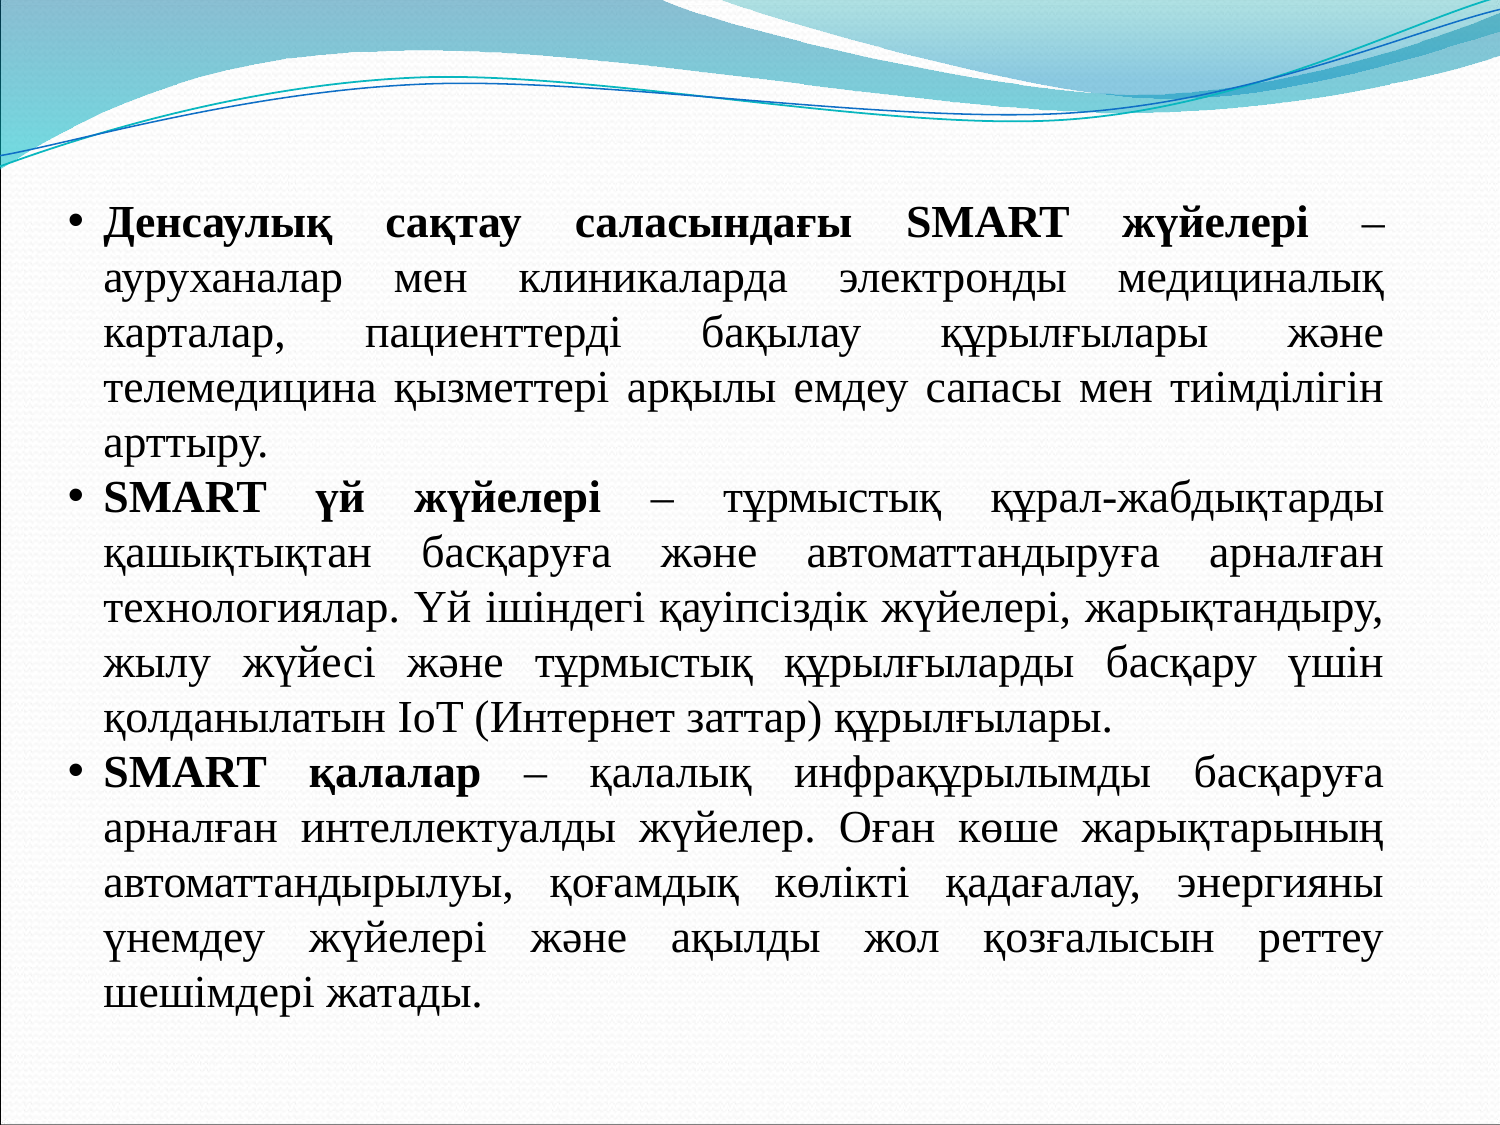

Денсаулық сақтау саласындағы SMART жүйелері – ауруханалар мен клиникаларда электронды медициналық карталар, пациенттерді бақылау құрылғылары және телемедицина қызметтері арқылы емдеу сапасы мен тиімділігін арттыру.
SMART үй жүйелері – тұрмыстық құрал-жабдықтарды қашықтықтан басқаруға және автоматтандыруға арналған технологиялар. Үй ішіндегі қауіпсіздік жүйелері, жарықтандыру, жылу жүйесі және тұрмыстық құрылғыларды басқару үшін қолданылатын IoT (Интернет заттар) құрылғылары.
SMART қалалар – қалалық инфрақұрылымды басқаруға арналған интеллектуалды жүйелер. Оған көше жарықтарының автоматтандырылуы, қоғамдық көлікті қадағалау, энергияны үнемдеу жүйелері және ақылды жол қозғалысын реттеу шешімдері жатады.